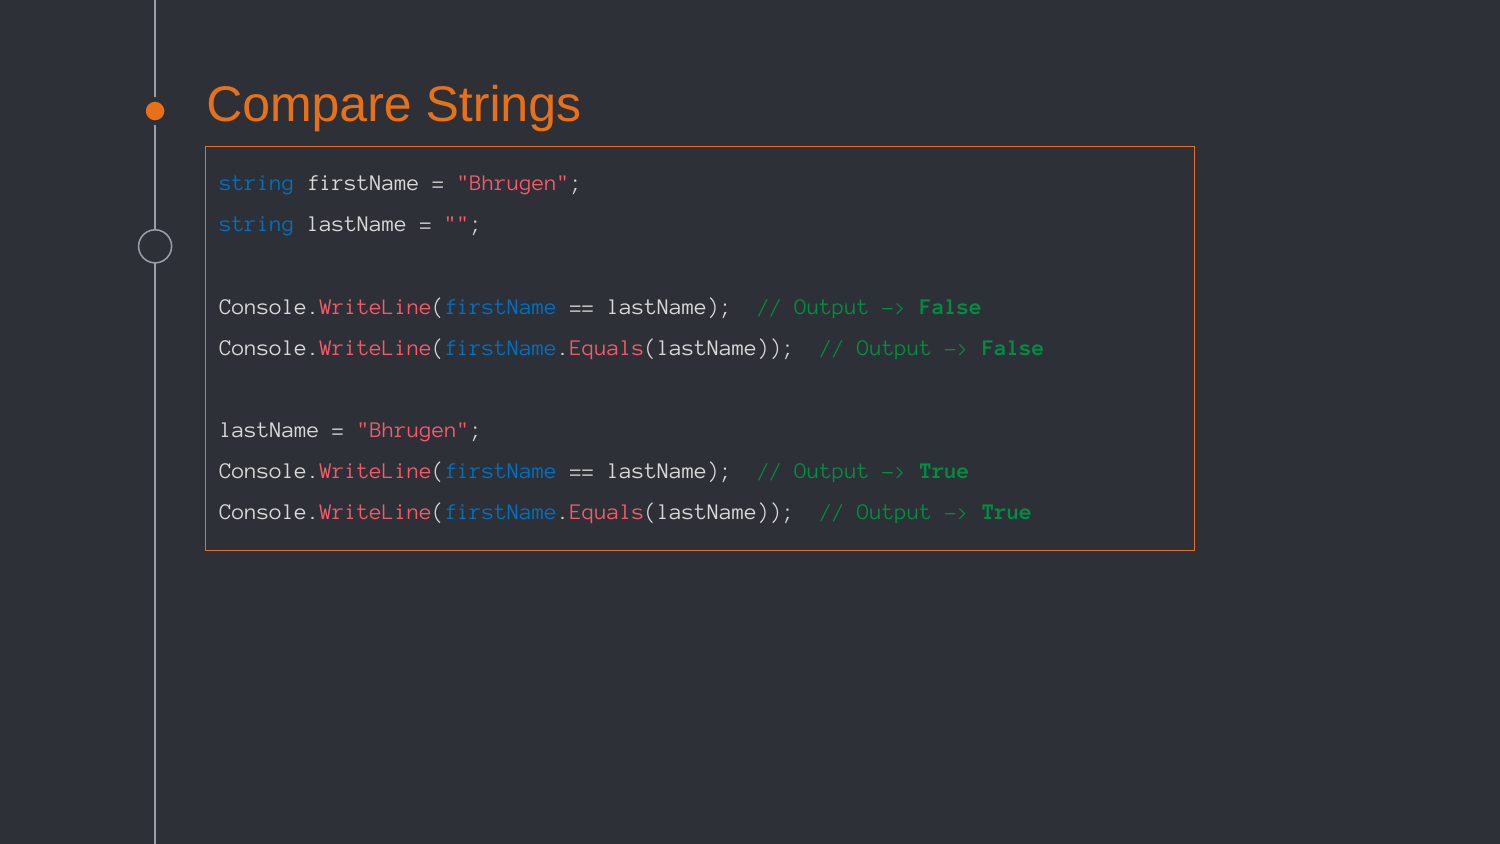

# Compare Strings
string firstName = "Bhrugen";
string lastName = "";

Console.WriteLine(firstName == lastName);  // Output -> False
Console.WriteLine(firstName.Equals(lastName));  // Output -> False

lastName = "Bhrugen";
Console.WriteLine(firstName == lastName);  // Output -> True
Console.WriteLine(firstName.Equals(lastName));  // Output -> True